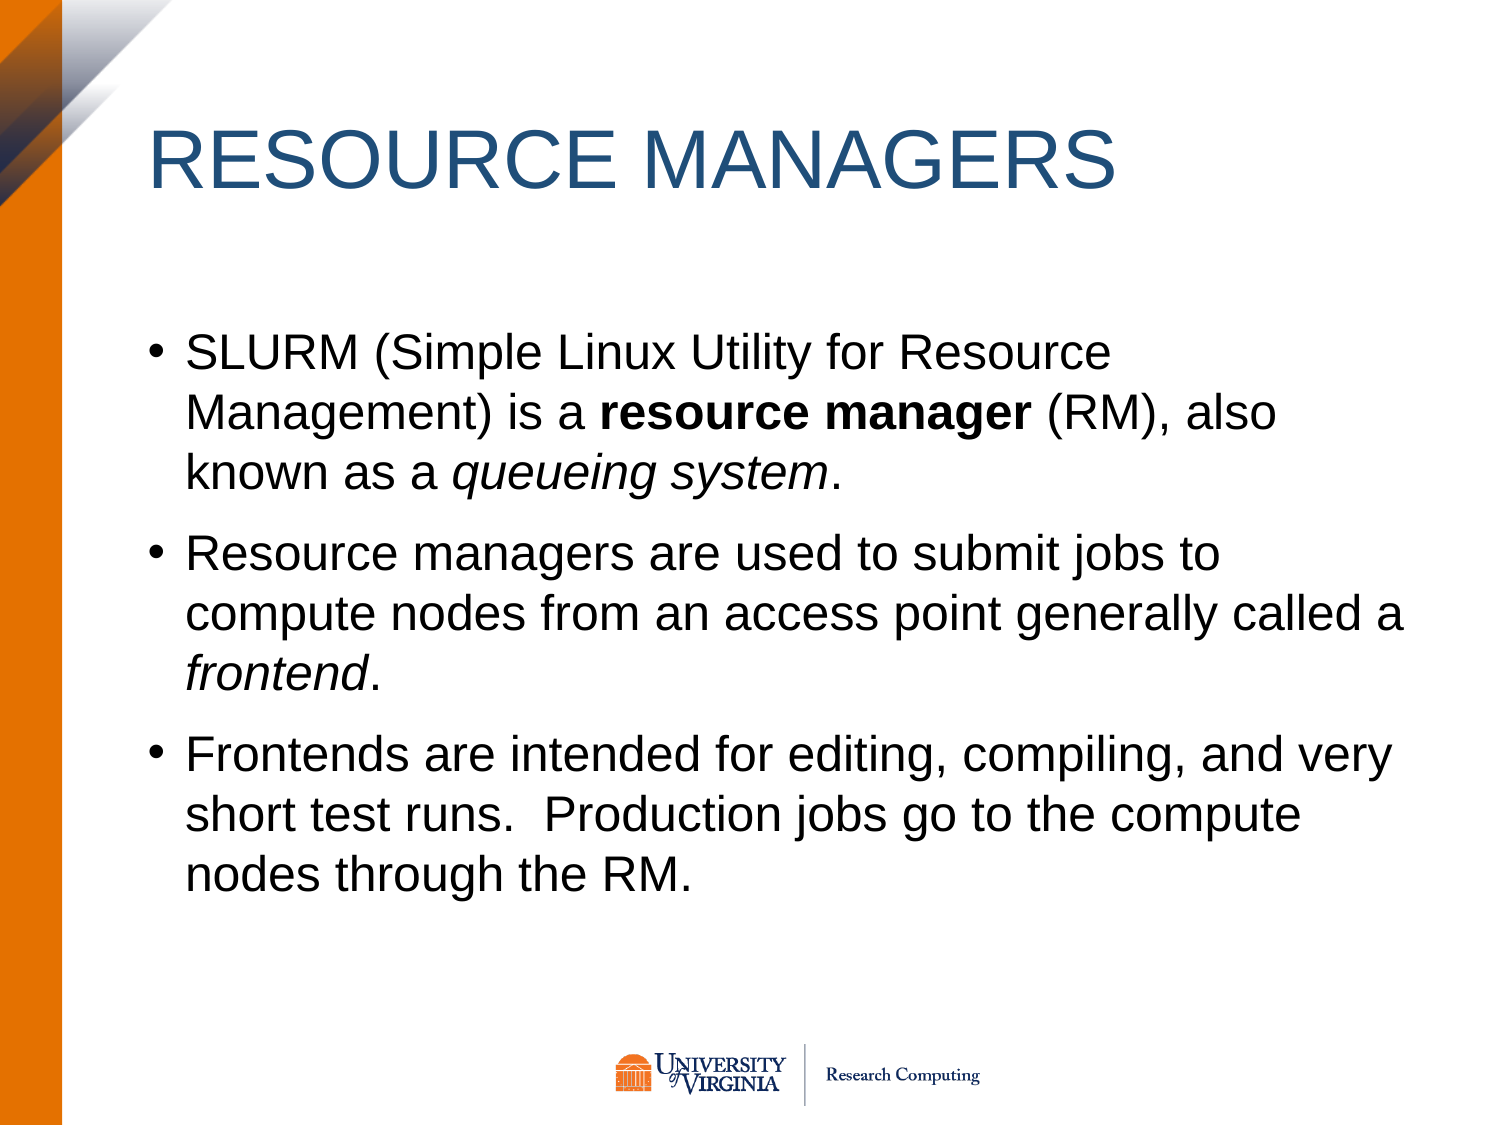

# Resource Managers
SLURM (Simple Linux Utility for Resource Management) is a resource manager (RM), also known as a queueing system.
Resource managers are used to submit jobs to compute nodes from an access point generally called a frontend.
Frontends are intended for editing, compiling, and very short test runs.  Production jobs go to the compute nodes through the RM.